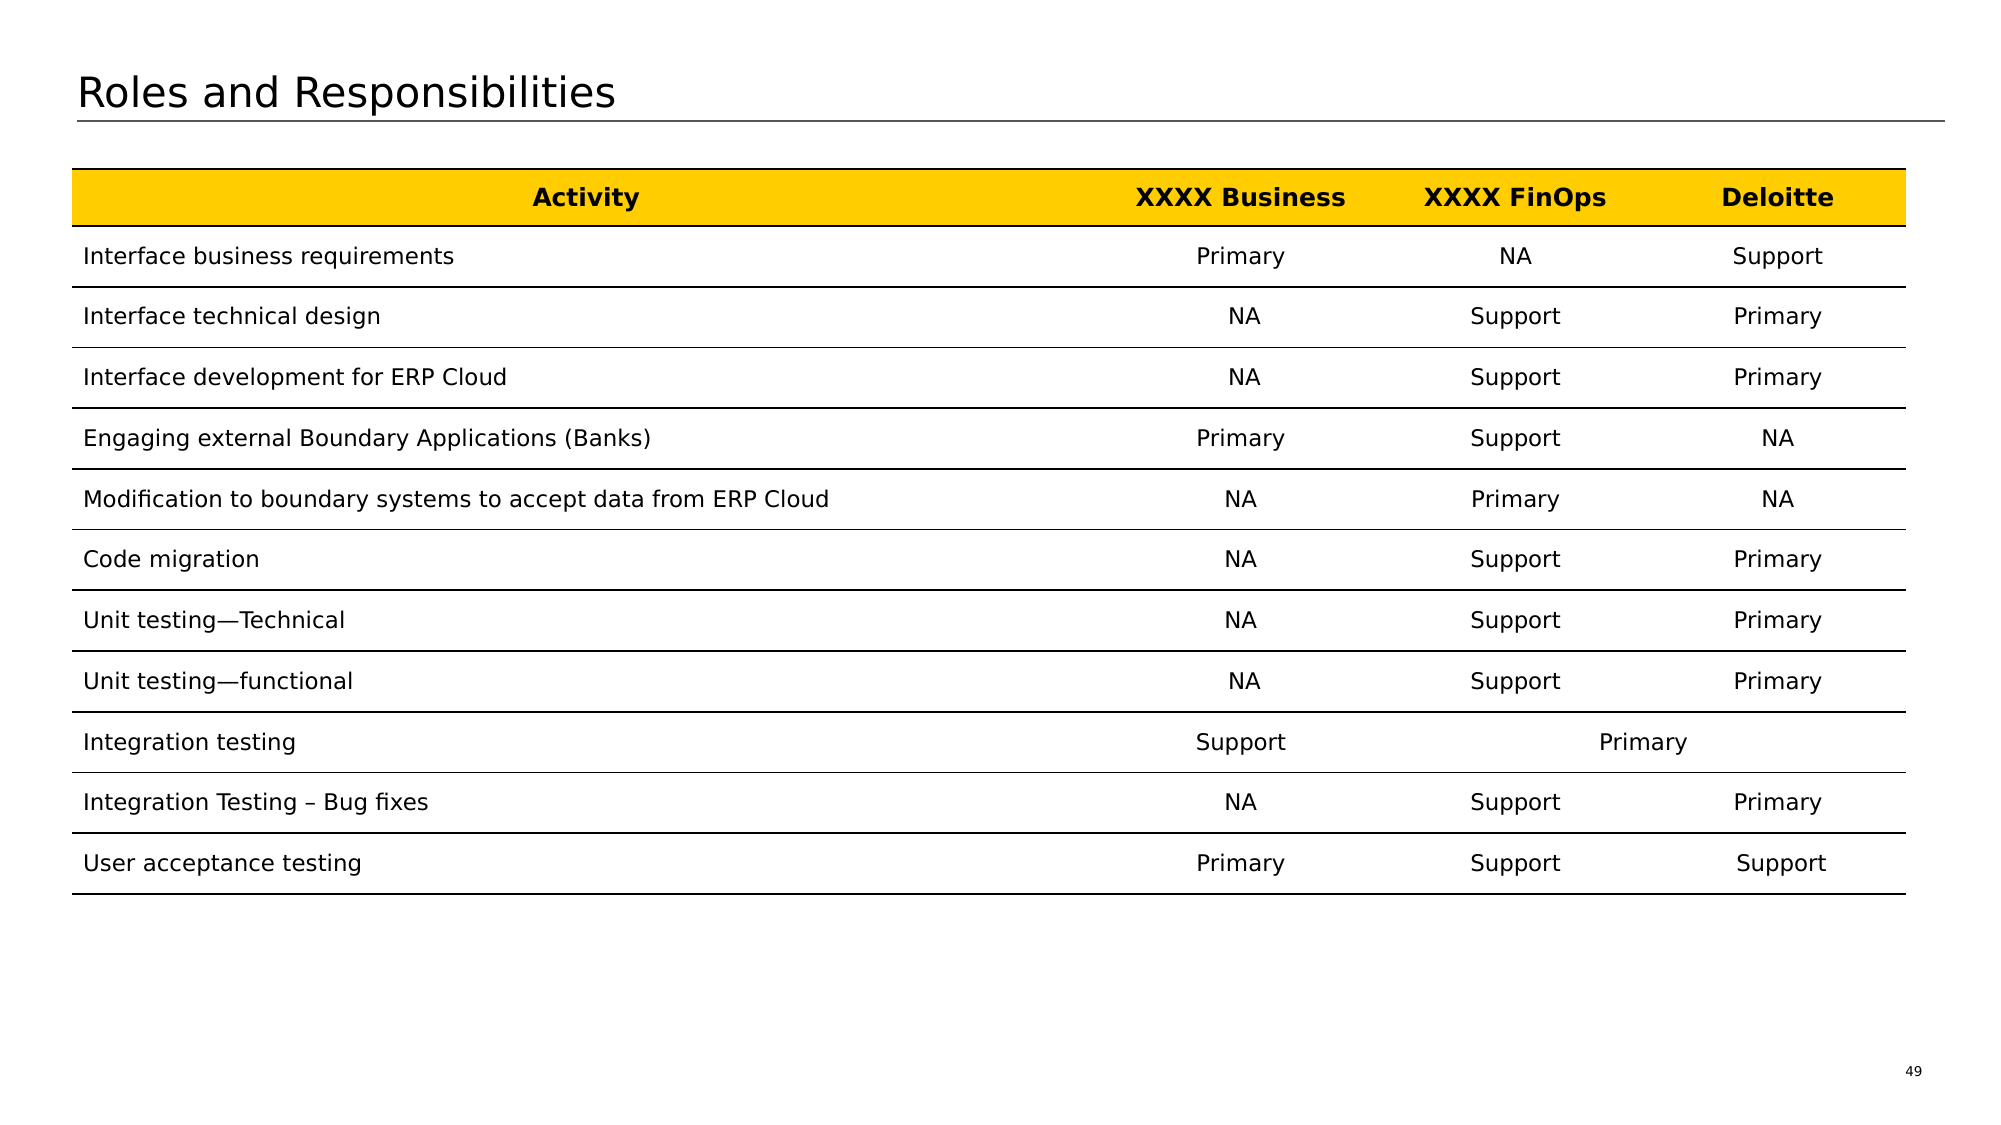

# Roles and Responsibilities
| Activity | XXXX Business | XXXX FinOps | Deloitte |
| --- | --- | --- | --- |
| Interface business requirements | Primary | NA | Support |
| Interface technical design | NA | Support | Primary |
| Interface development for ERP Cloud | NA | Support | Primary |
| Engaging external Boundary Applications (Banks) | Primary | Support | NA |
| Modification to boundary systems to accept data from ERP Cloud | NA | Primary | NA |
| Code migration | NA | Support | Primary |
| Unit testing—Technical | NA | Support | Primary |
| Unit testing—functional | NA | Support | Primary |
| Integration testing | Support | Primary | Primary |
| Integration Testing – Bug fixes | NA | Support | Primary |
| User acceptance testing | Primary | Support | Support |